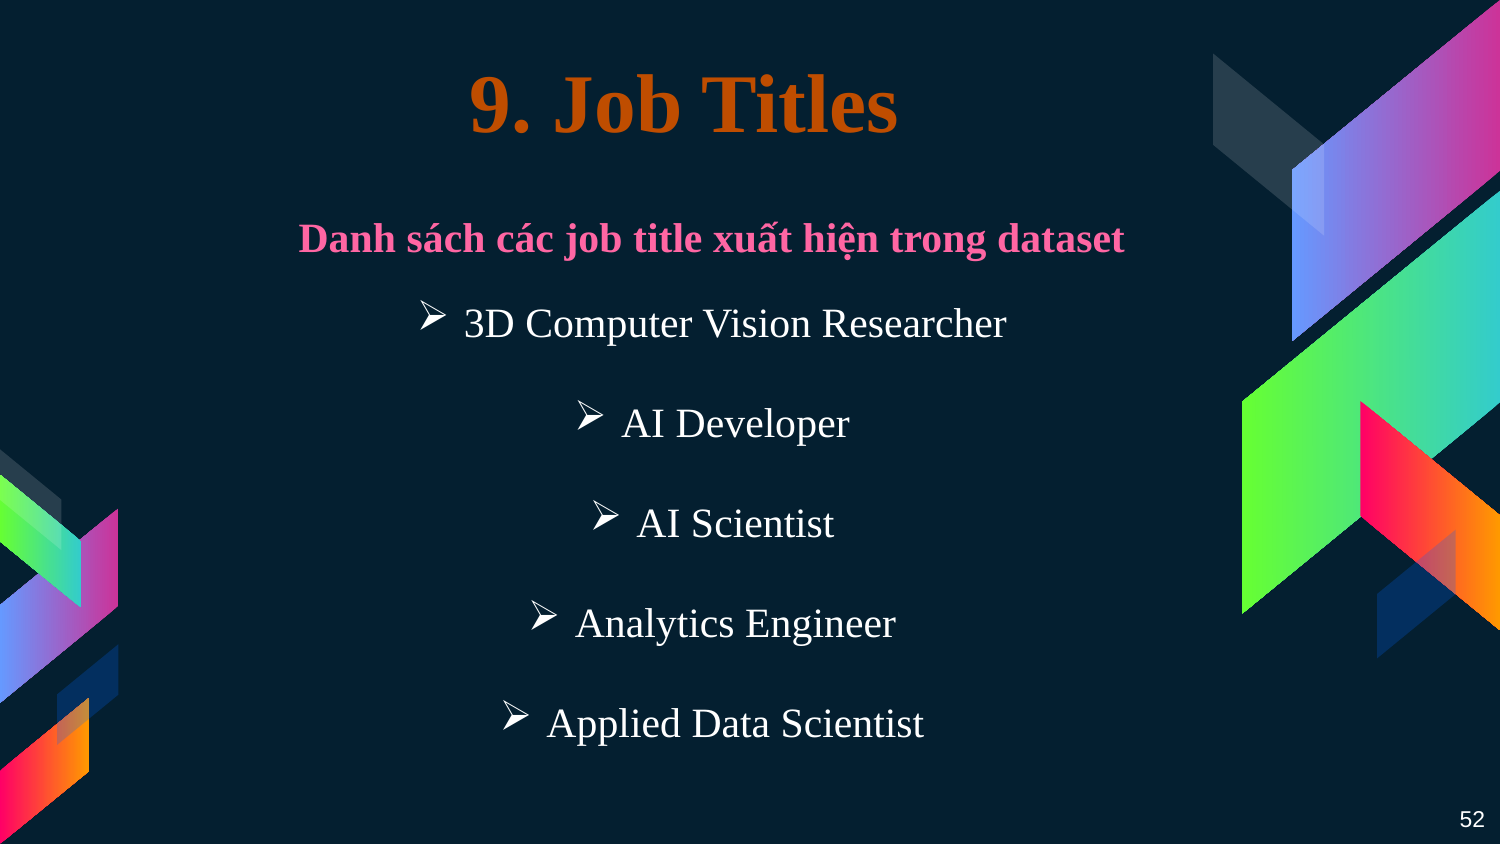

9. Job Titles
Danh sách các job title xuất hiện trong dataset

3D Computer Vision Researcher

AI Developer

AI Scientist

Analytics Engineer

Applied Data Scientist
52